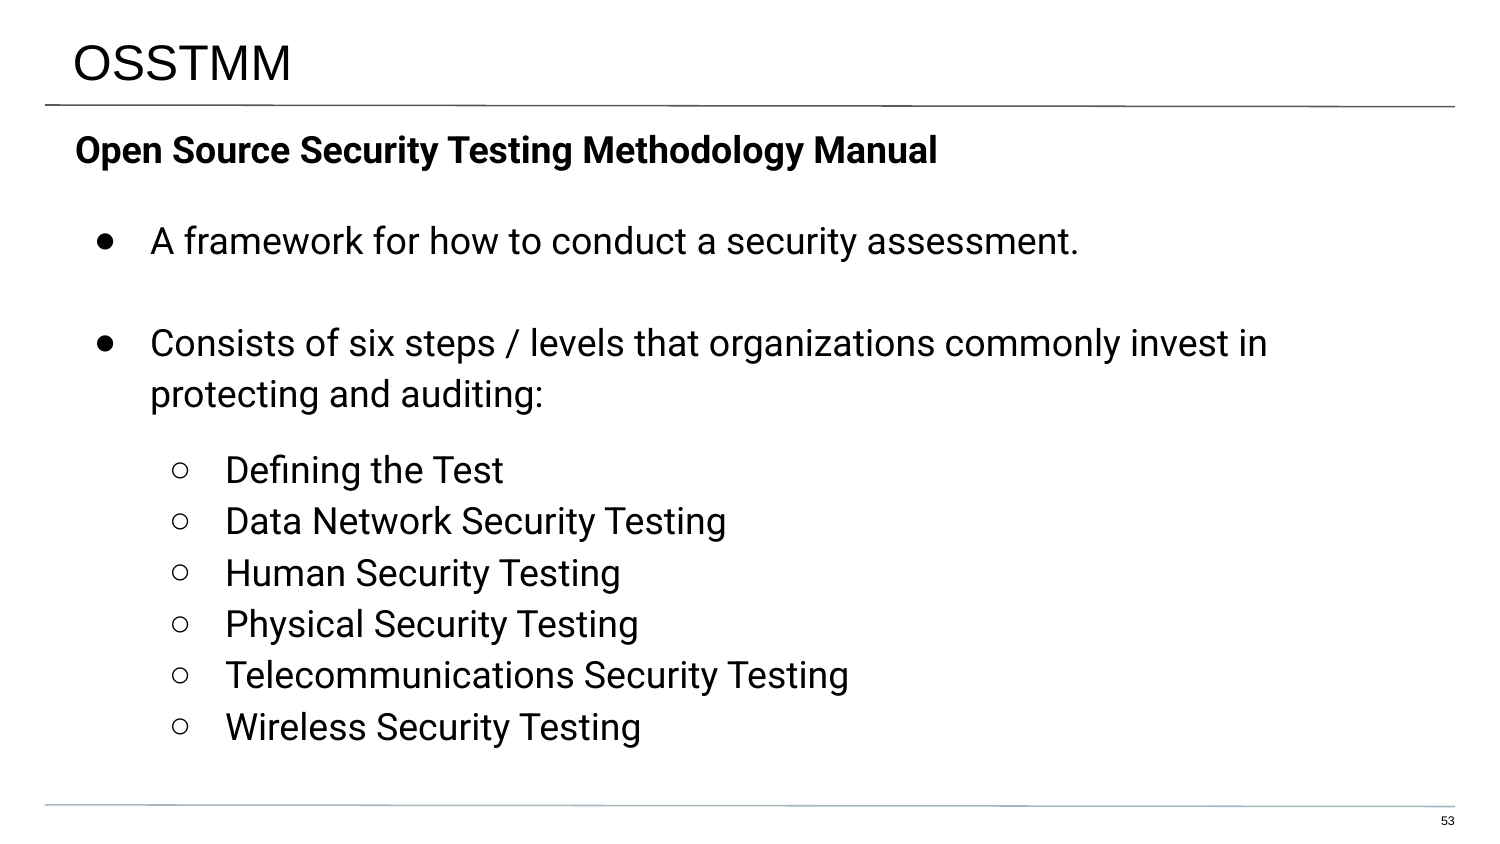

# OSSTMM
Open Source Security Testing Methodology Manual
A framework for how to conduct a security assessment.

Consists of six steps / levels that organizations commonly invest in protecting and auditing:
Defining the Test
Data Network Security Testing
Human Security Testing
Physical Security Testing
Telecommunications Security Testing
Wireless Security Testing

53